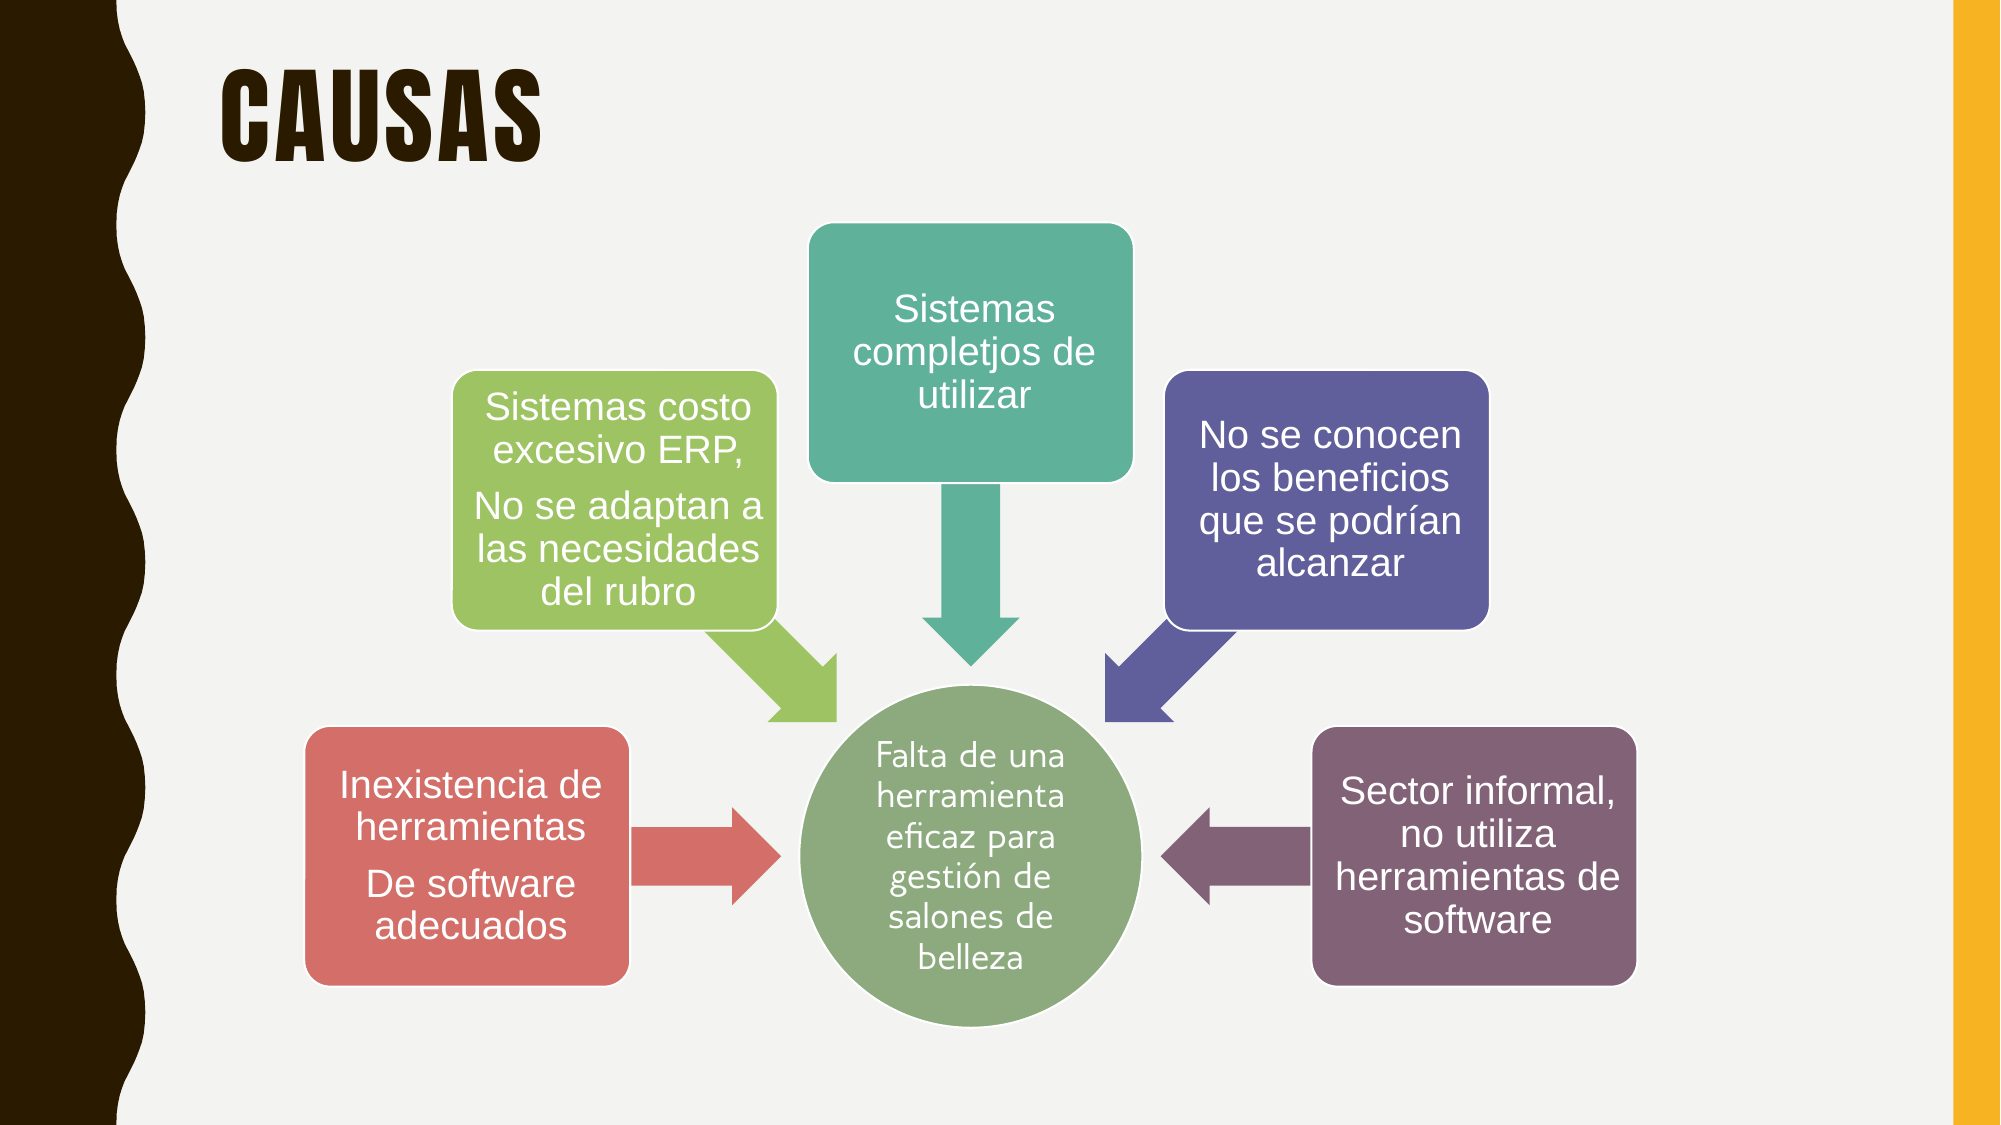

Causas
Falta de una herramienta eficaz para gestión de salones de belleza
Inexistencia de herramientas
De software adecuados
Sistemas costo excesivo ERP,
No se adaptan a las necesidades del rubro
Sistemas completjos de utilizar
No se conocen los beneficios que se podrían alcanzar
Sector informal, no utiliza herramientas de software